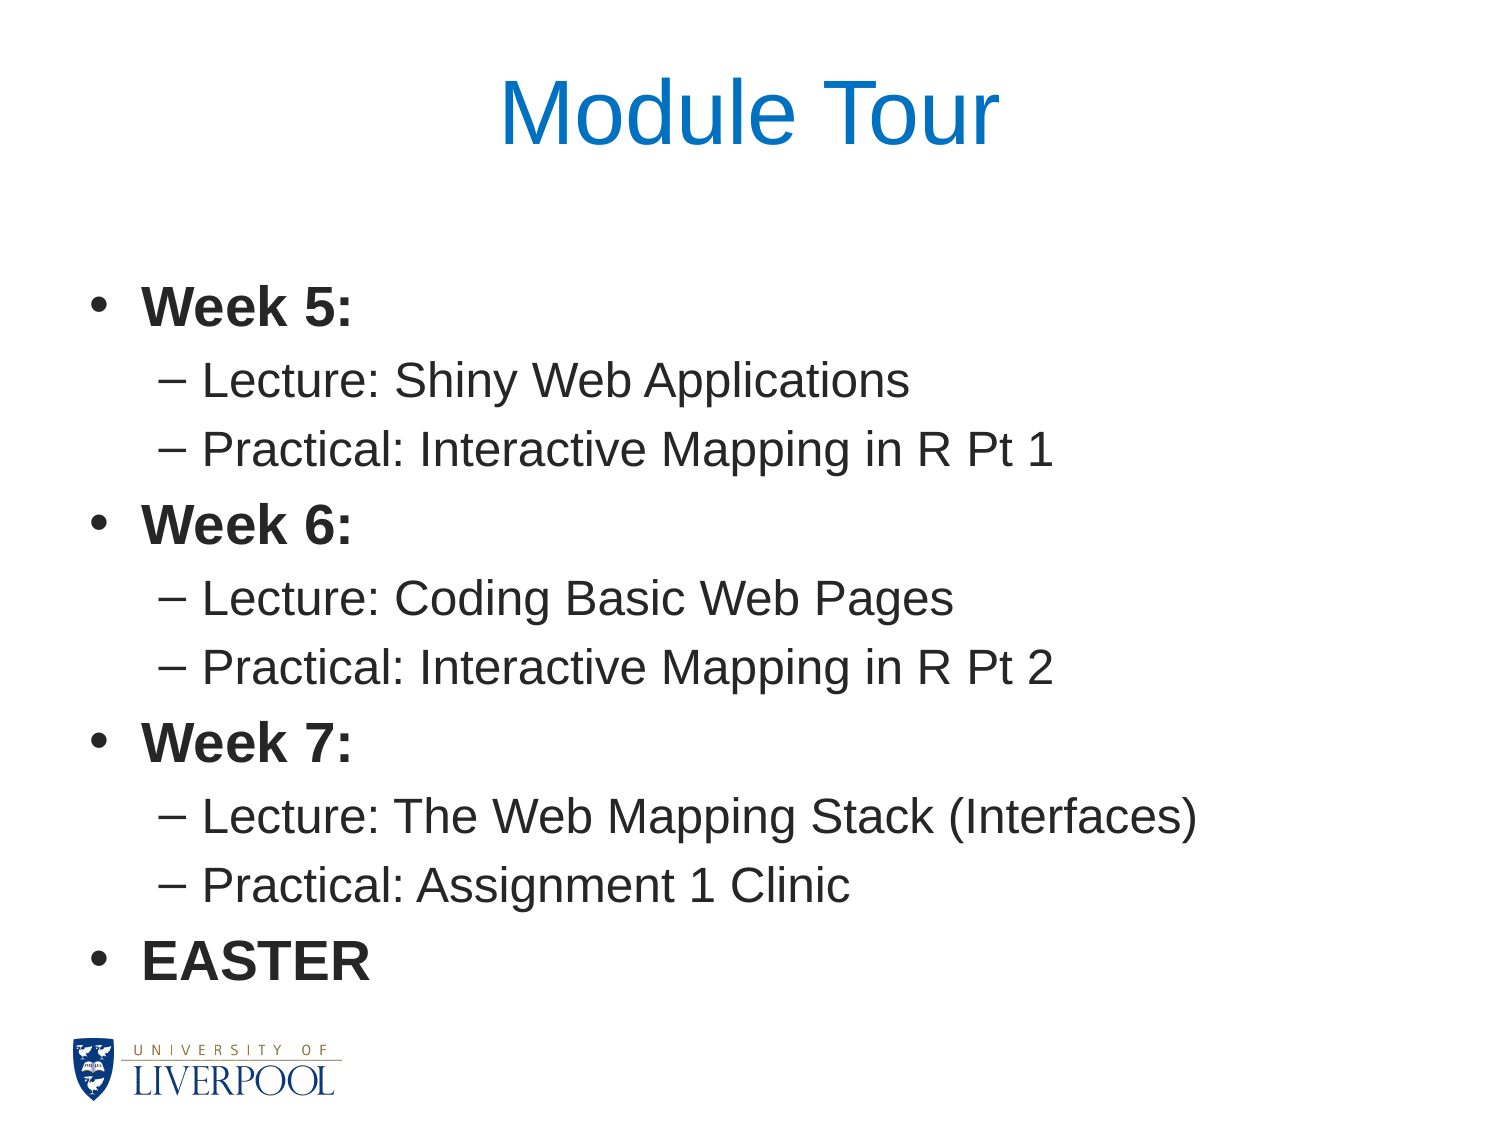

# Module Tour
Week 5:
Lecture: Shiny Web Applications
Practical: Interactive Mapping in R Pt 1
Week 6:
Lecture: Coding Basic Web Pages
Practical: Interactive Mapping in R Pt 2
Week 7:
Lecture: The Web Mapping Stack (Interfaces)
Practical: Assignment 1 Clinic
EASTER